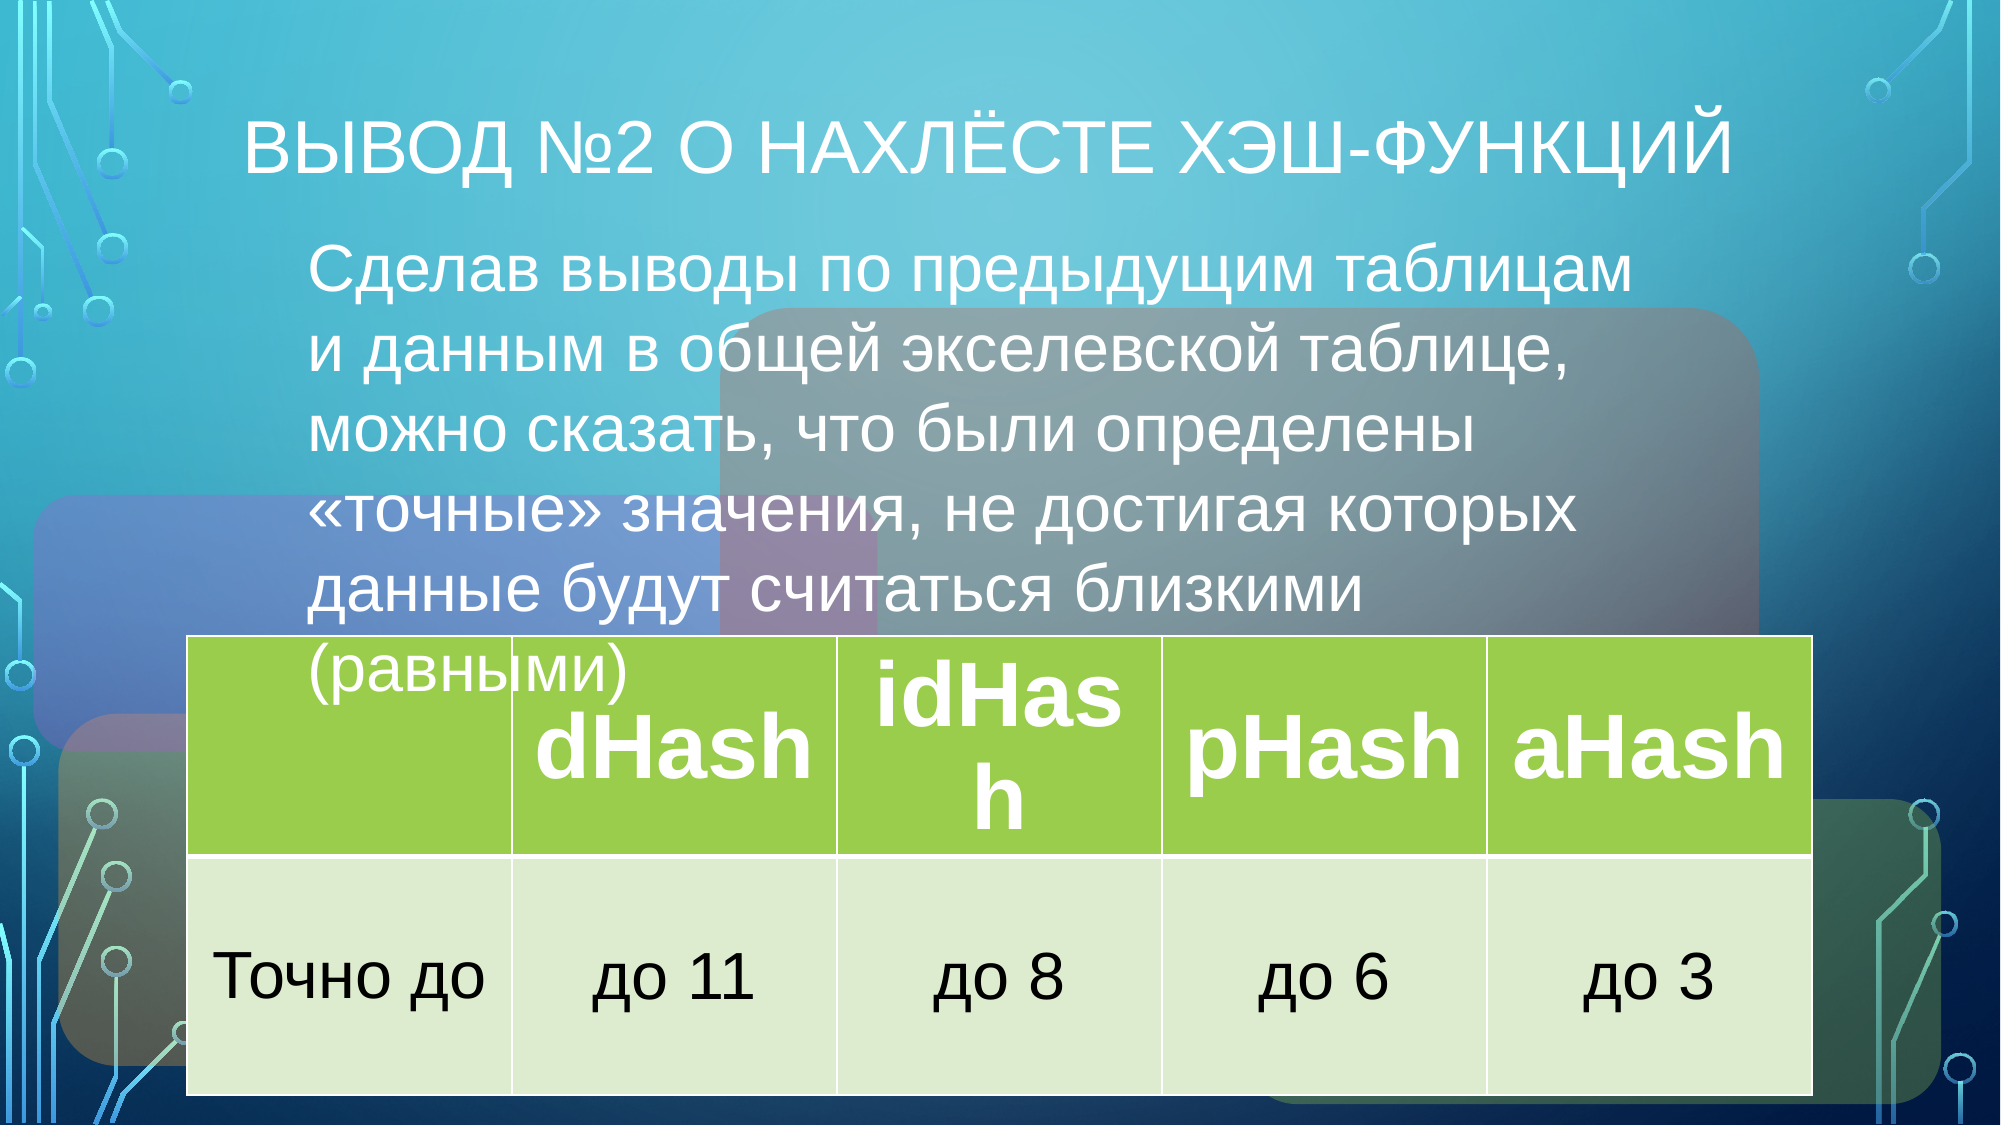

# Вывод №2 о нахлёсте хэш-функций
Сделав выводы по предыдущим таблицам и данным в общей экселевской таблице, можно сказать, что были определены «точные» значения, не достигая которых данные будут считаться близкими (равными)

|  | dHash | idHash | pHash | aHash |
| --- | --- | --- | --- | --- |
| Точно до | до 11 | до 8 | до 6 | до 3 |